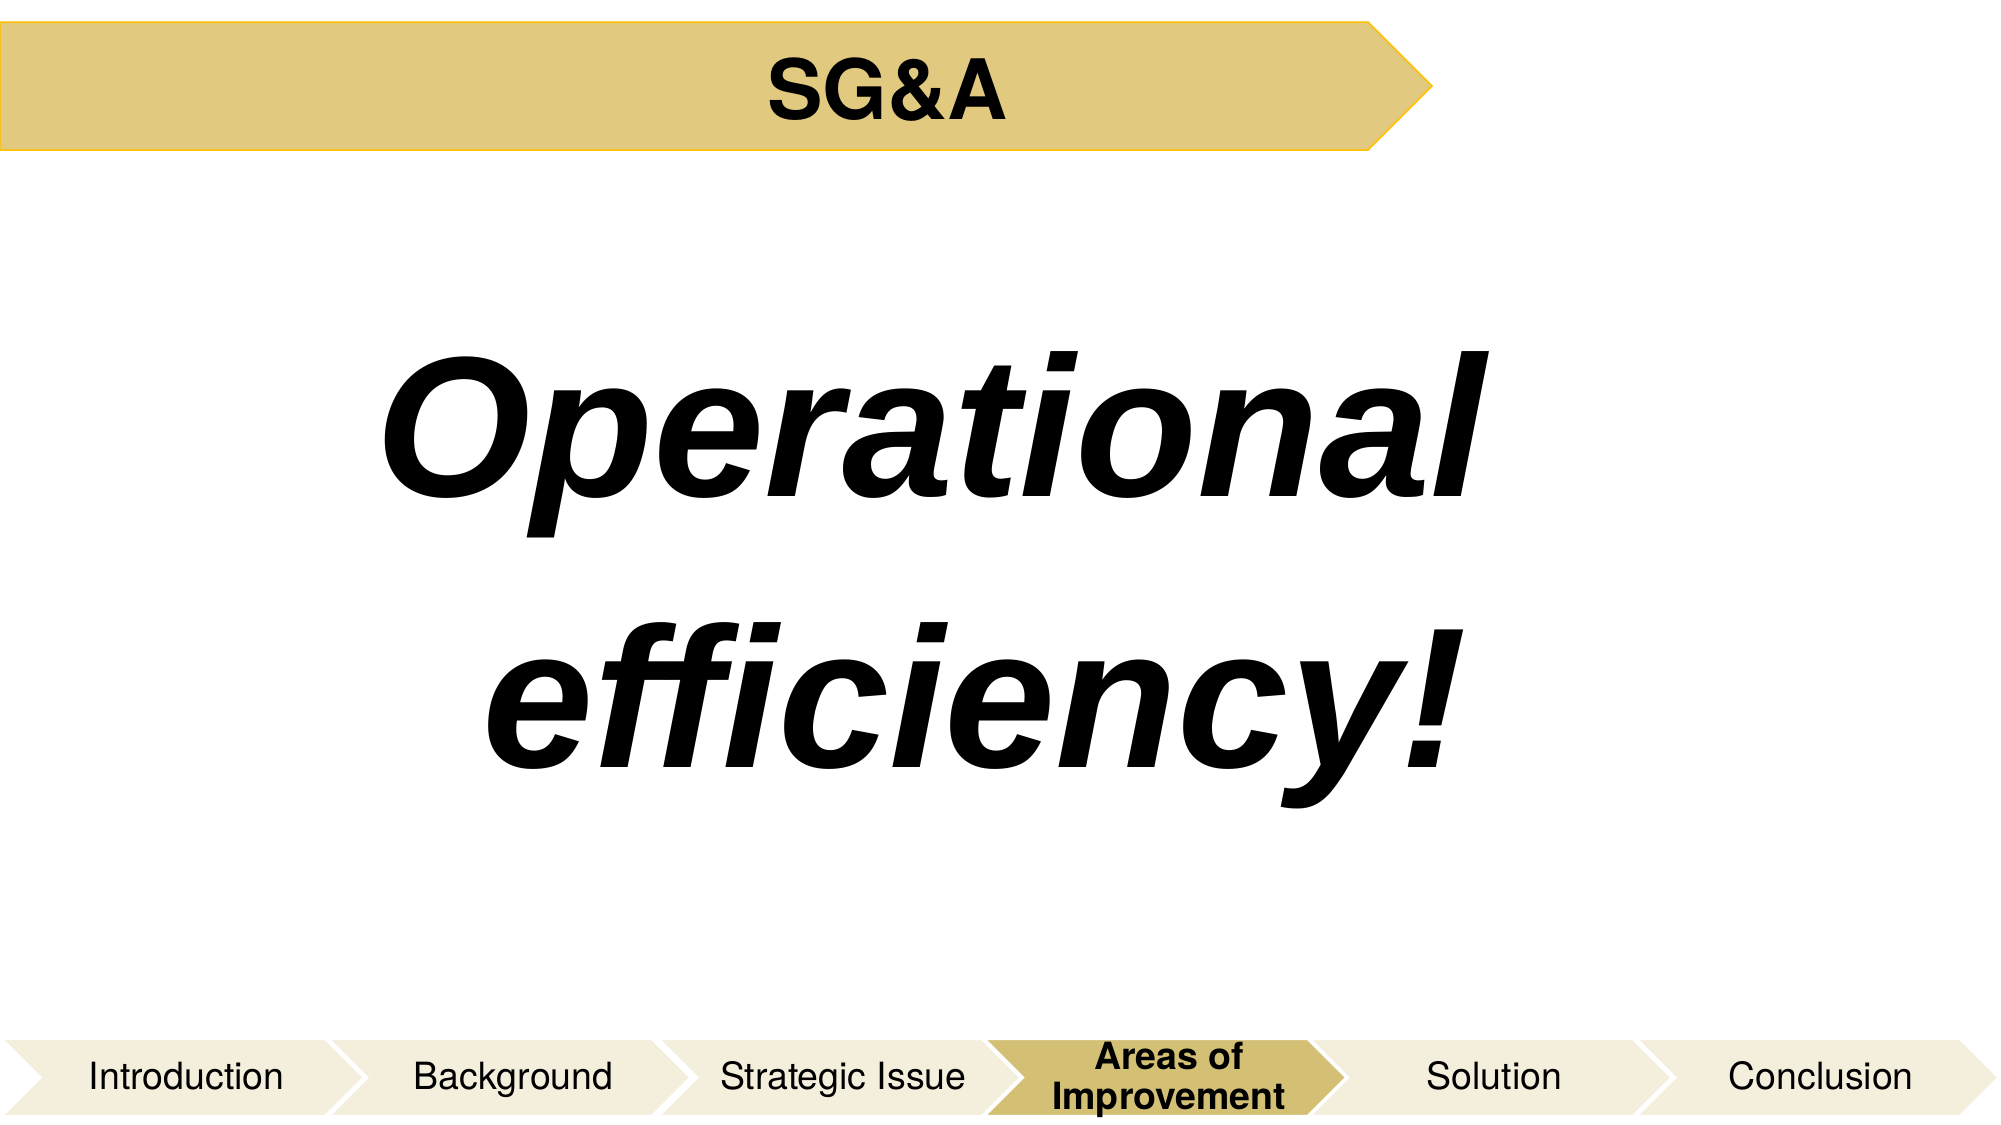

SG&A
Operational
efficiency!

Introduction

Background

Strategic Issue

Areas of Improvement

Solution

Conclusion